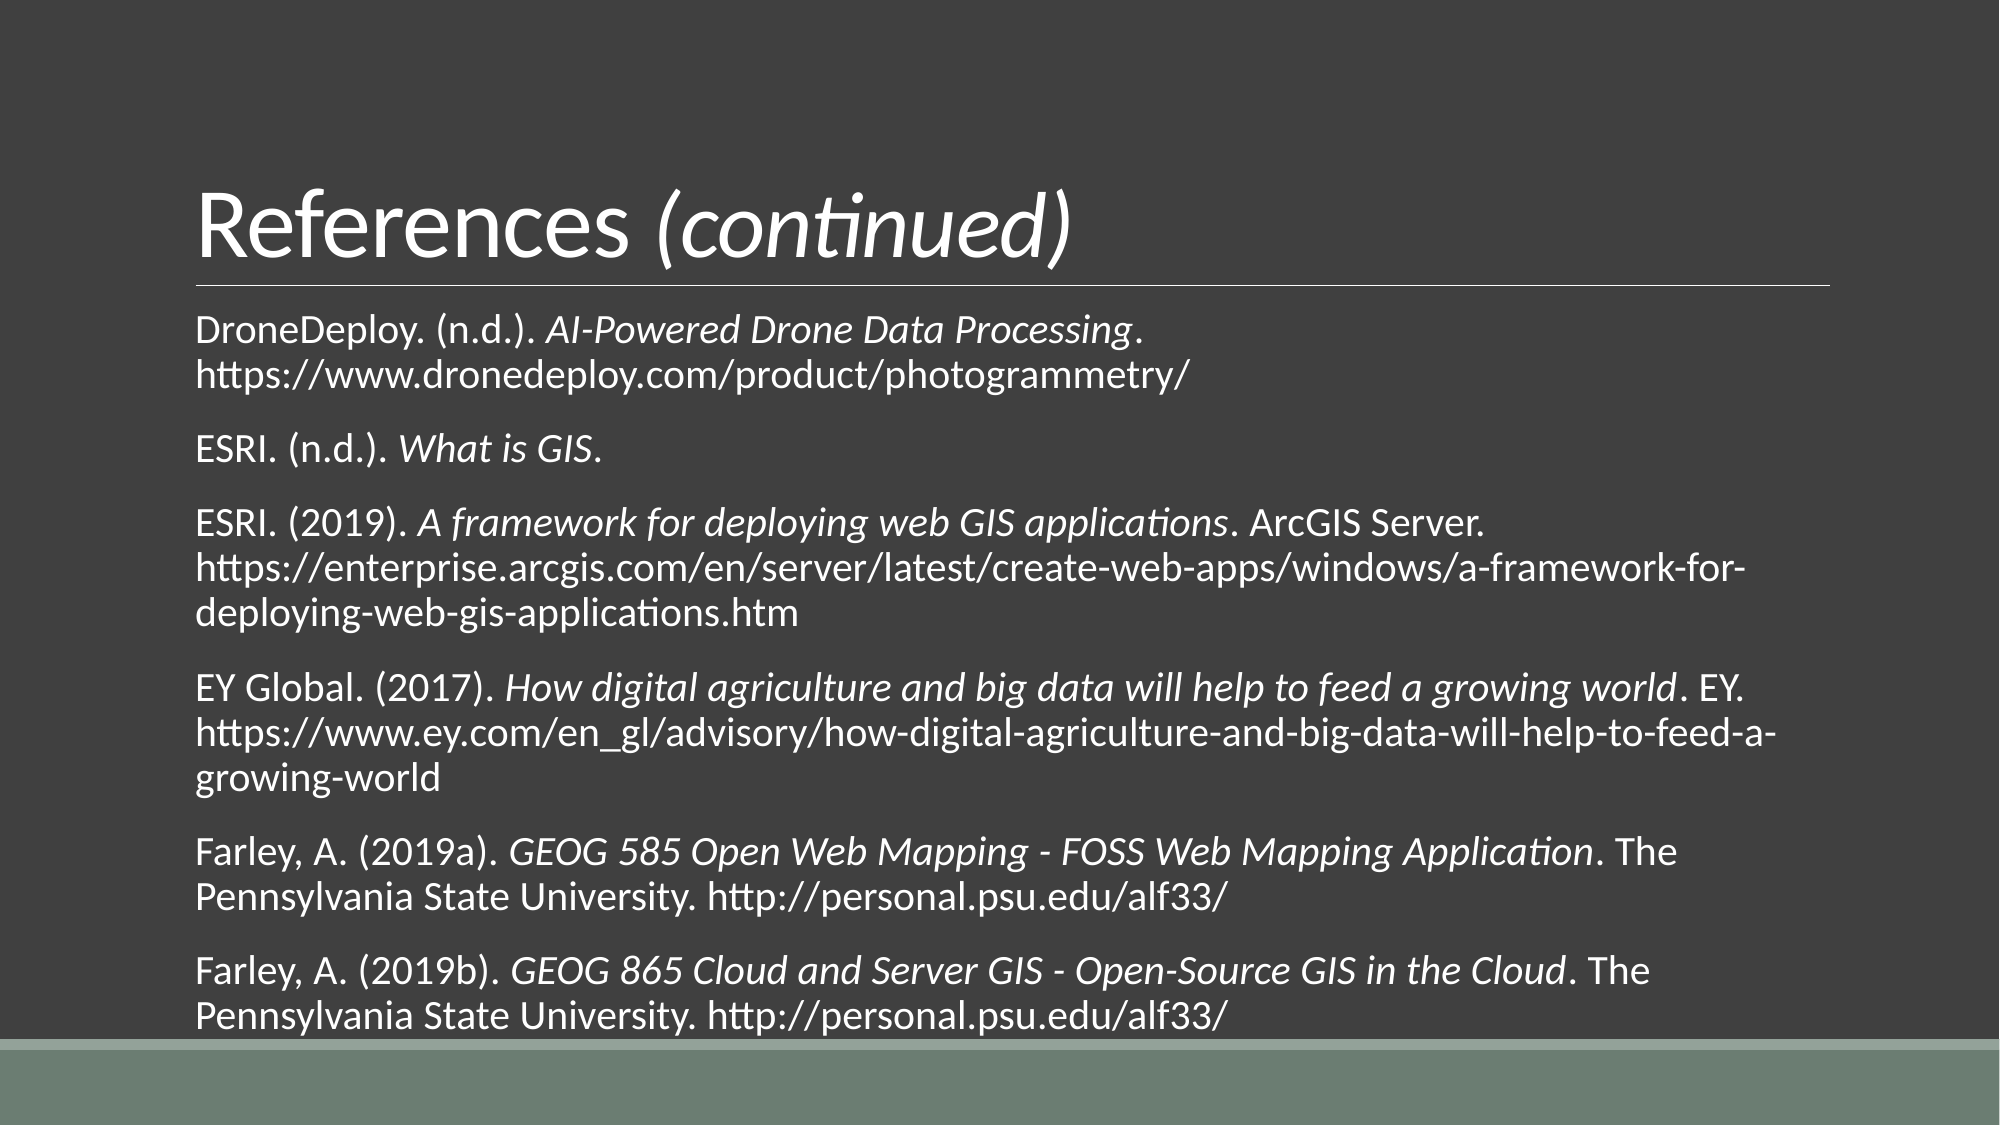

# References (continued)
DroneDeploy. (n.d.). AI-Powered Drone Data Processing. https://www.dronedeploy.com/product/photogrammetry/
ESRI. (n.d.). What is GIS.
ESRI. (2019). A framework for deploying web GIS applications. ArcGIS Server. https://enterprise.arcgis.com/en/server/latest/create-web-apps/windows/a-framework-for-deploying-web-gis-applications.htm
EY Global. (2017). How digital agriculture and big data will help to feed a growing world. EY. https://www.ey.com/en_gl/advisory/how-digital-agriculture-and-big-data-will-help-to-feed-a-growing-world
Farley, A. (2019a). GEOG 585 Open Web Mapping - FOSS Web Mapping Application. The Pennsylvania State University. http://personal.psu.edu/alf33/
Farley, A. (2019b). GEOG 865 Cloud and Server GIS - Open-Source GIS in the Cloud. The Pennsylvania State University. http://personal.psu.edu/alf33/